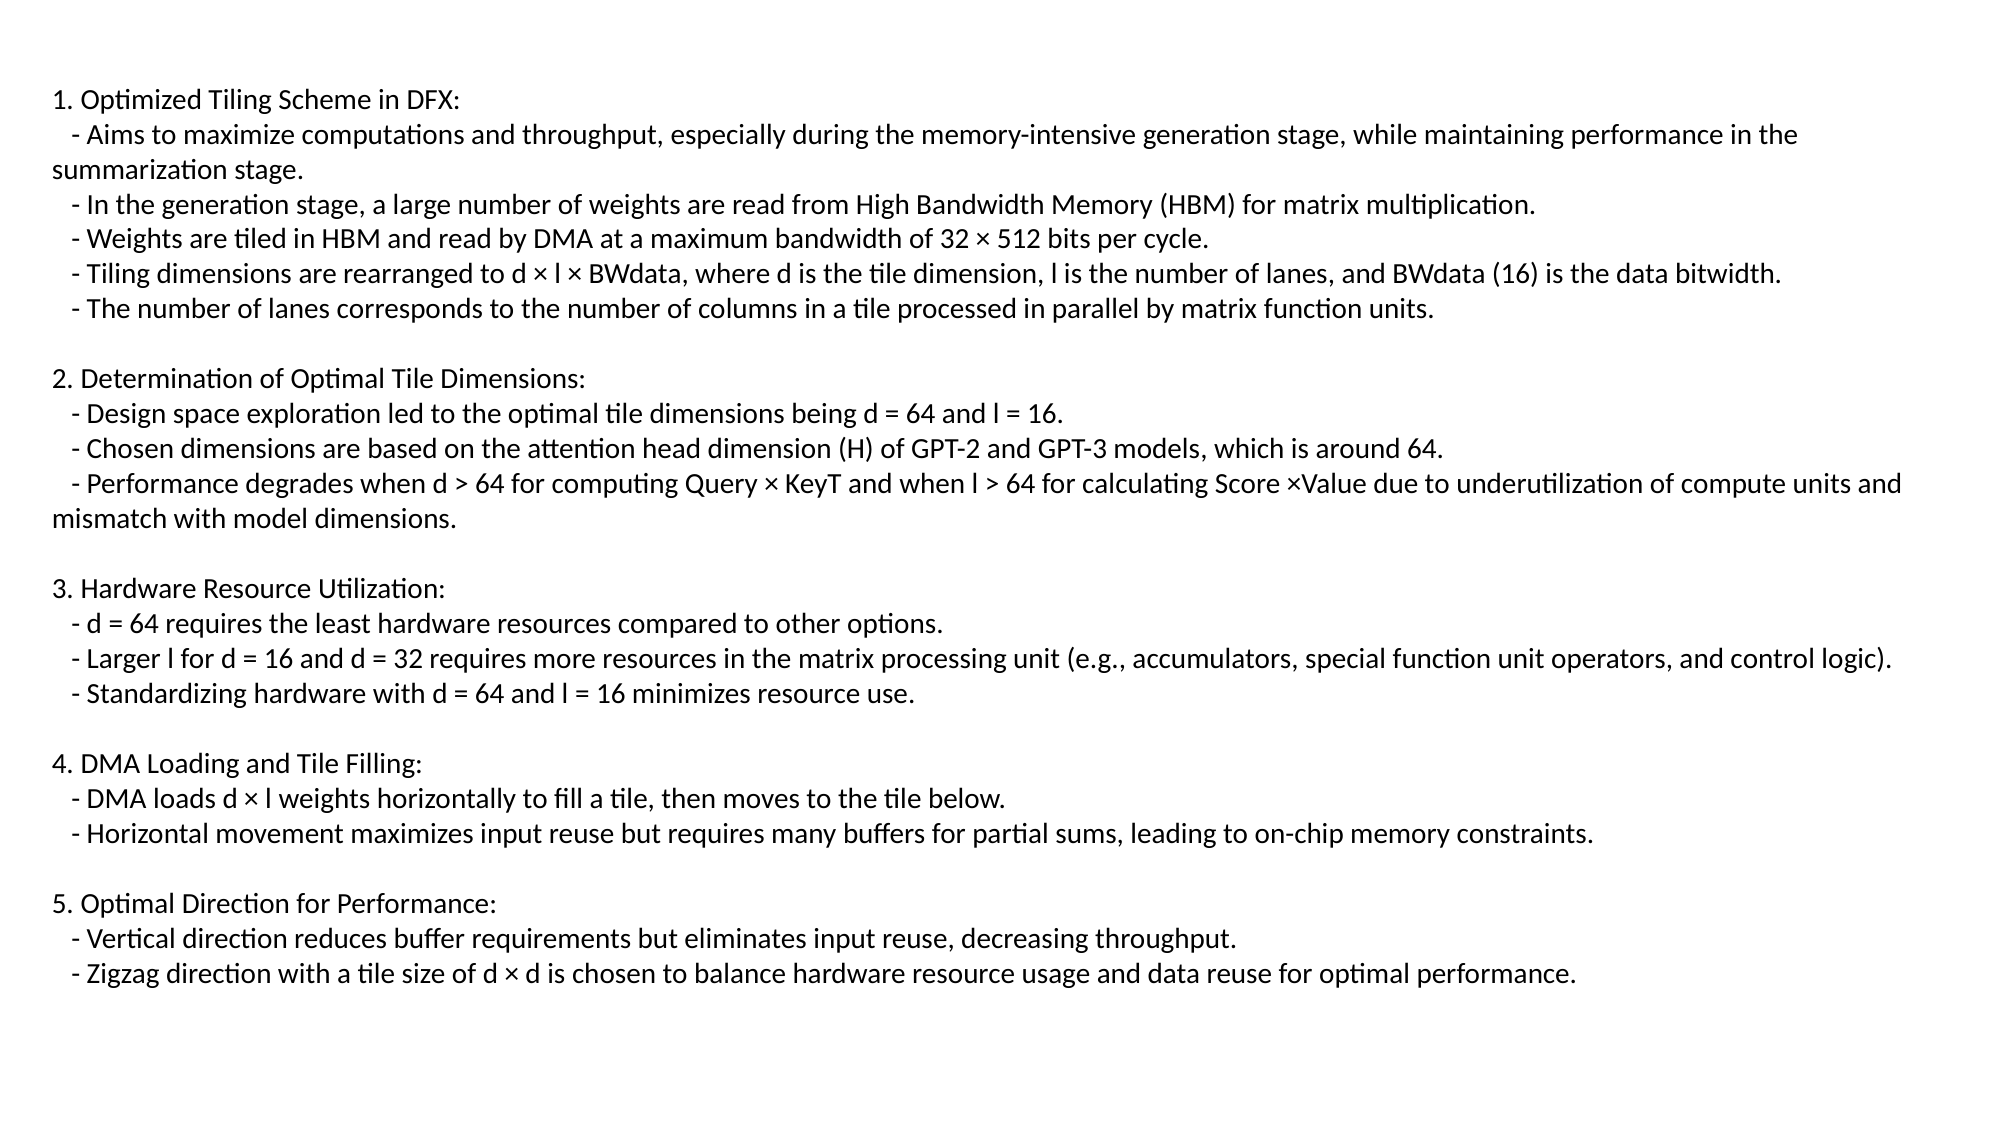

1. Optimized Tiling Scheme in DFX:
   - Aims to maximize computations and throughput, especially during the memory-intensive generation stage, while maintaining performance in the summarization stage.
   - In the generation stage, a large number of weights are read from High Bandwidth Memory (HBM) for matrix multiplication.
   - Weights are tiled in HBM and read by DMA at a maximum bandwidth of 32 × 512 bits per cycle.
   - Tiling dimensions are rearranged to d × l × BWdata, where d is the tile dimension, l is the number of lanes, and BWdata (16) is the data bitwidth.
   - The number of lanes corresponds to the number of columns in a tile processed in parallel by matrix function units.

2. Determination of Optimal Tile Dimensions:
   - Design space exploration led to the optimal tile dimensions being d = 64 and l = 16.
   - Chosen dimensions are based on the attention head dimension (H) of GPT-2 and GPT-3 models, which is around 64.
   - Performance degrades when d > 64 for computing Query × KeyT and when l > 64 for calculating Score ×Value due to underutilization of compute units and mismatch with model dimensions.

3. Hardware Resource Utilization:
   - d = 64 requires the least hardware resources compared to other options.
   - Larger l for d = 16 and d = 32 requires more resources in the matrix processing unit (e.g., accumulators, special function unit operators, and control logic).
   - Standardizing hardware with d = 64 and l = 16 minimizes resource use.

4. DMA Loading and Tile Filling:
   - DMA loads d × l weights horizontally to fill a tile, then moves to the tile below.
   - Horizontal movement maximizes input reuse but requires many buffers for partial sums, leading to on-chip memory constraints.

5. Optimal Direction for Performance:
   - Vertical direction reduces buffer requirements but eliminates input reuse, decreasing throughput.
   - Zigzag direction with a tile size of d × d is chosen to balance hardware resource usage and data reuse for optimal performance.